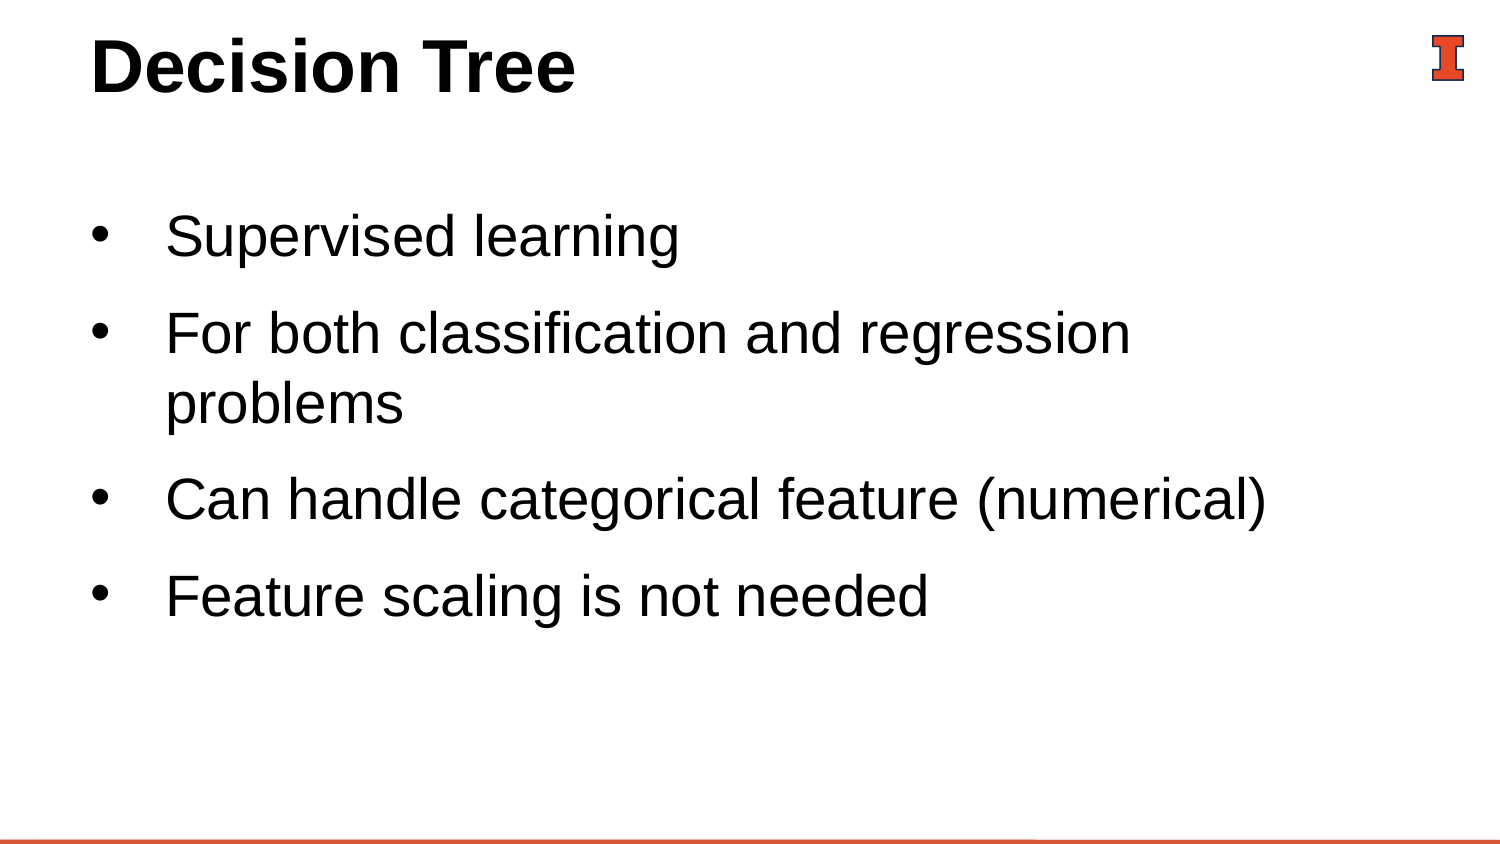

# Decision Tree
Supervised learning
For both classification and regression problems
Can handle categorical feature (numerical)
Feature scaling is not needed